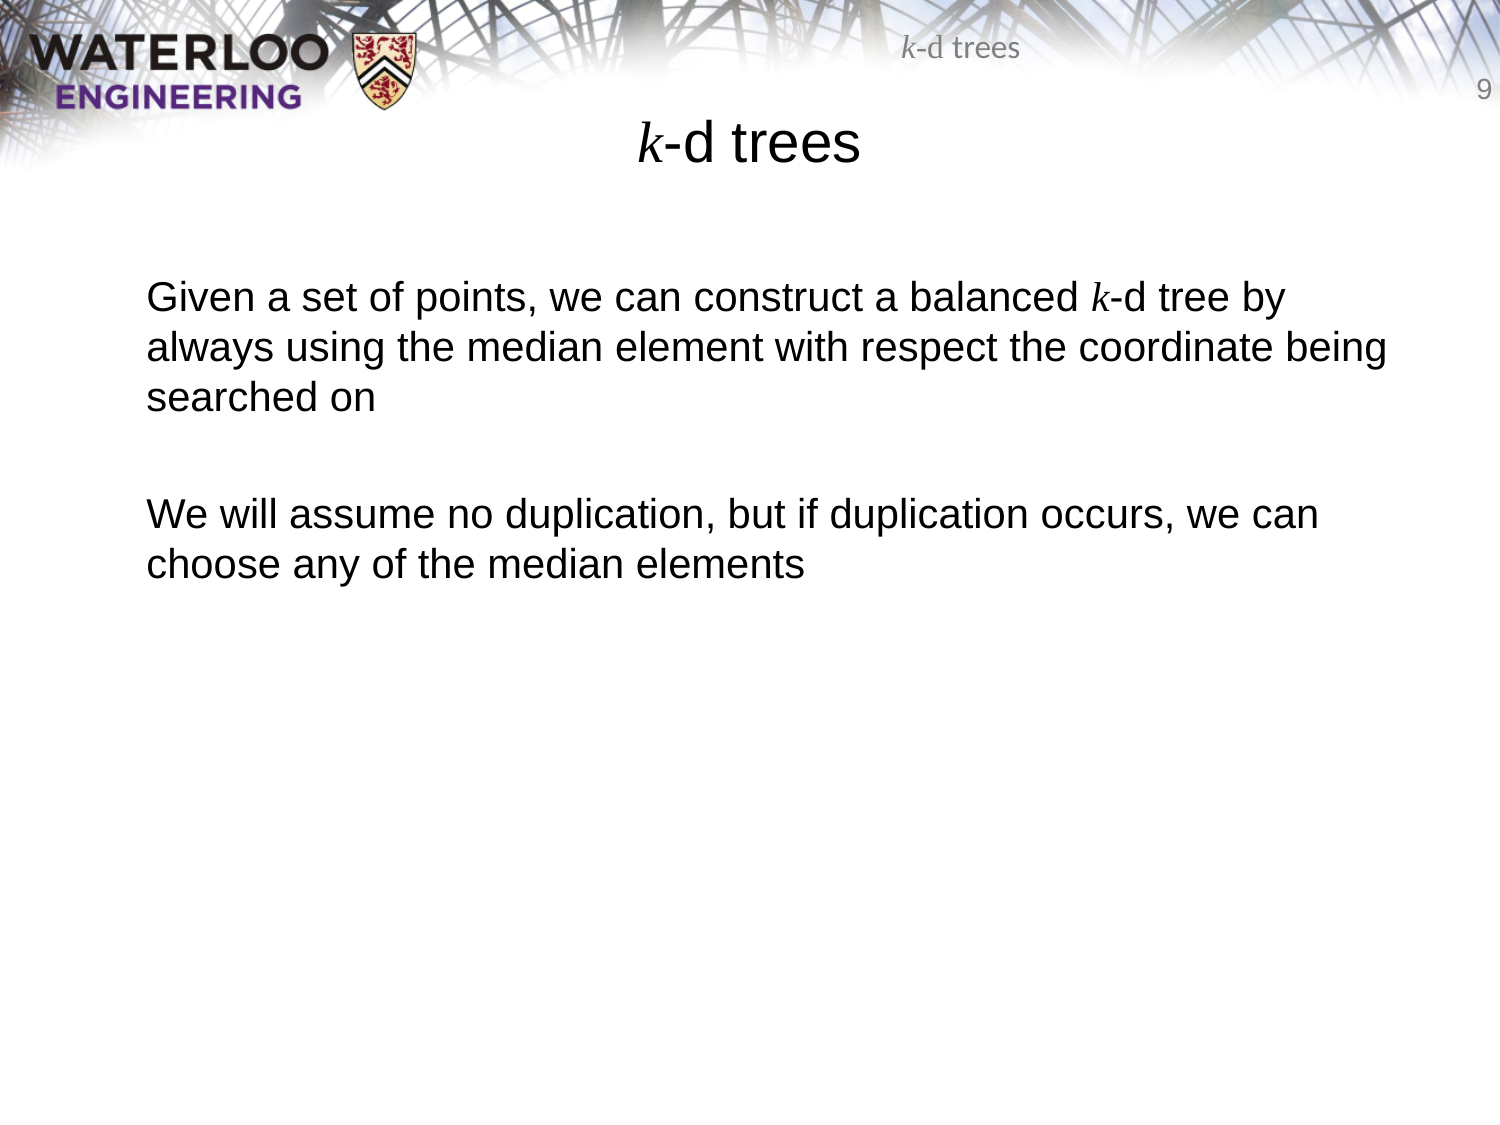

# k-d trees
	Given a set of points, we can construct a balanced k-d tree by always using the median element with respect the coordinate being searched on

	We will assume no duplication, but if duplication occurs, we can choose any of the median elements